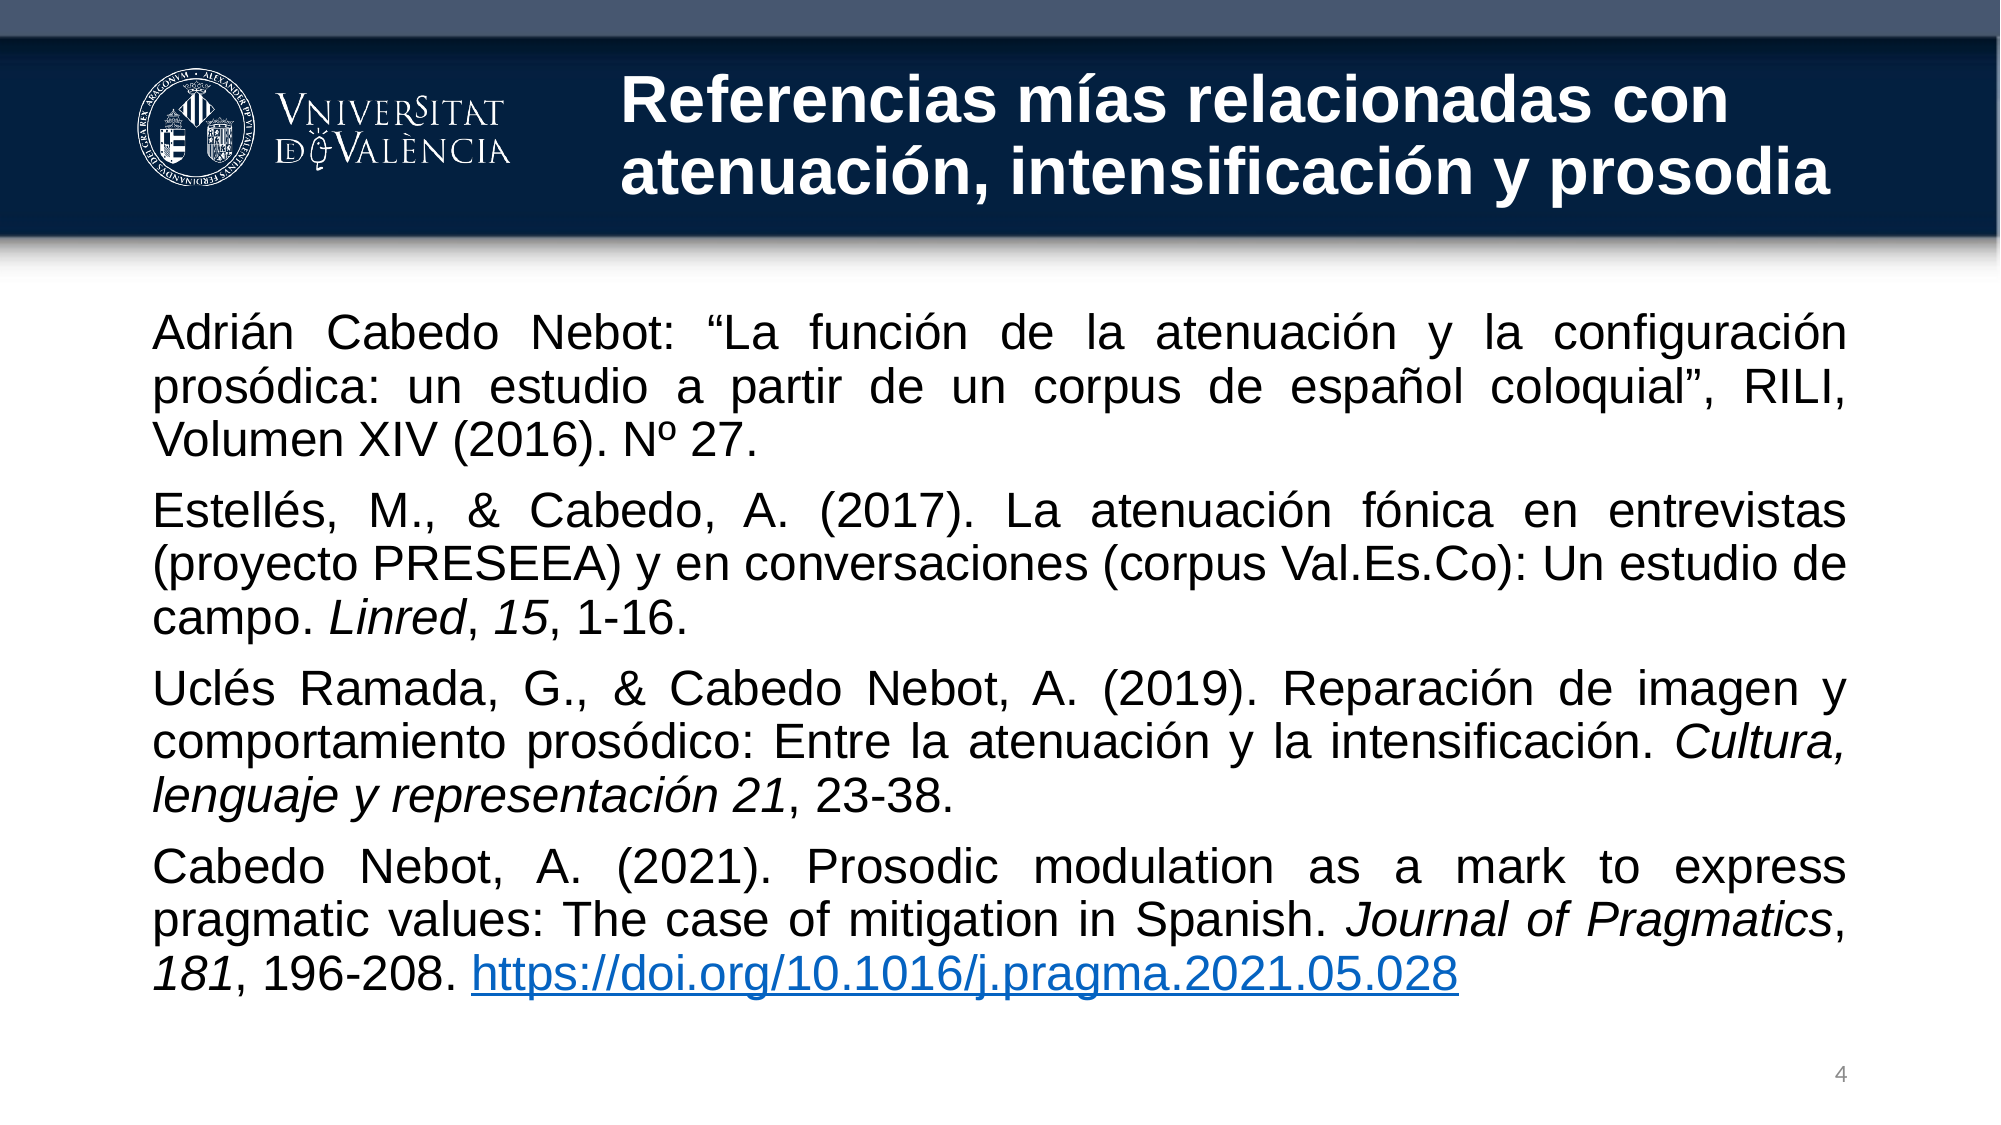

# Referencias mías relacionadas con atenuación, intensificación y prosodia
Adrián Cabedo Nebot: “La función de la atenuación y la configuración prosódica: un estudio a partir de un corpus de español coloquial”, RILI, Volumen XIV (2016). Nº 27.
Estellés, M., & Cabedo, A. (2017). La atenuación fónica en entrevistas (proyecto PRESEEA) y en conversaciones (corpus Val.Es.Co): Un estudio de campo. Linred, 15, 1-16.
Uclés Ramada, G., & Cabedo Nebot, A. (2019). Reparación de imagen y comportamiento prosódico: Entre la atenuación y la intensificación. Cultura, lenguaje y representación 21, 23-38.
Cabedo Nebot, A. (2021). Prosodic modulation as a mark to express pragmatic values: The case of mitigation in Spanish. Journal of Pragmatics, 181, 196-208. https://doi.org/10.1016/j.pragma.2021.05.028

4